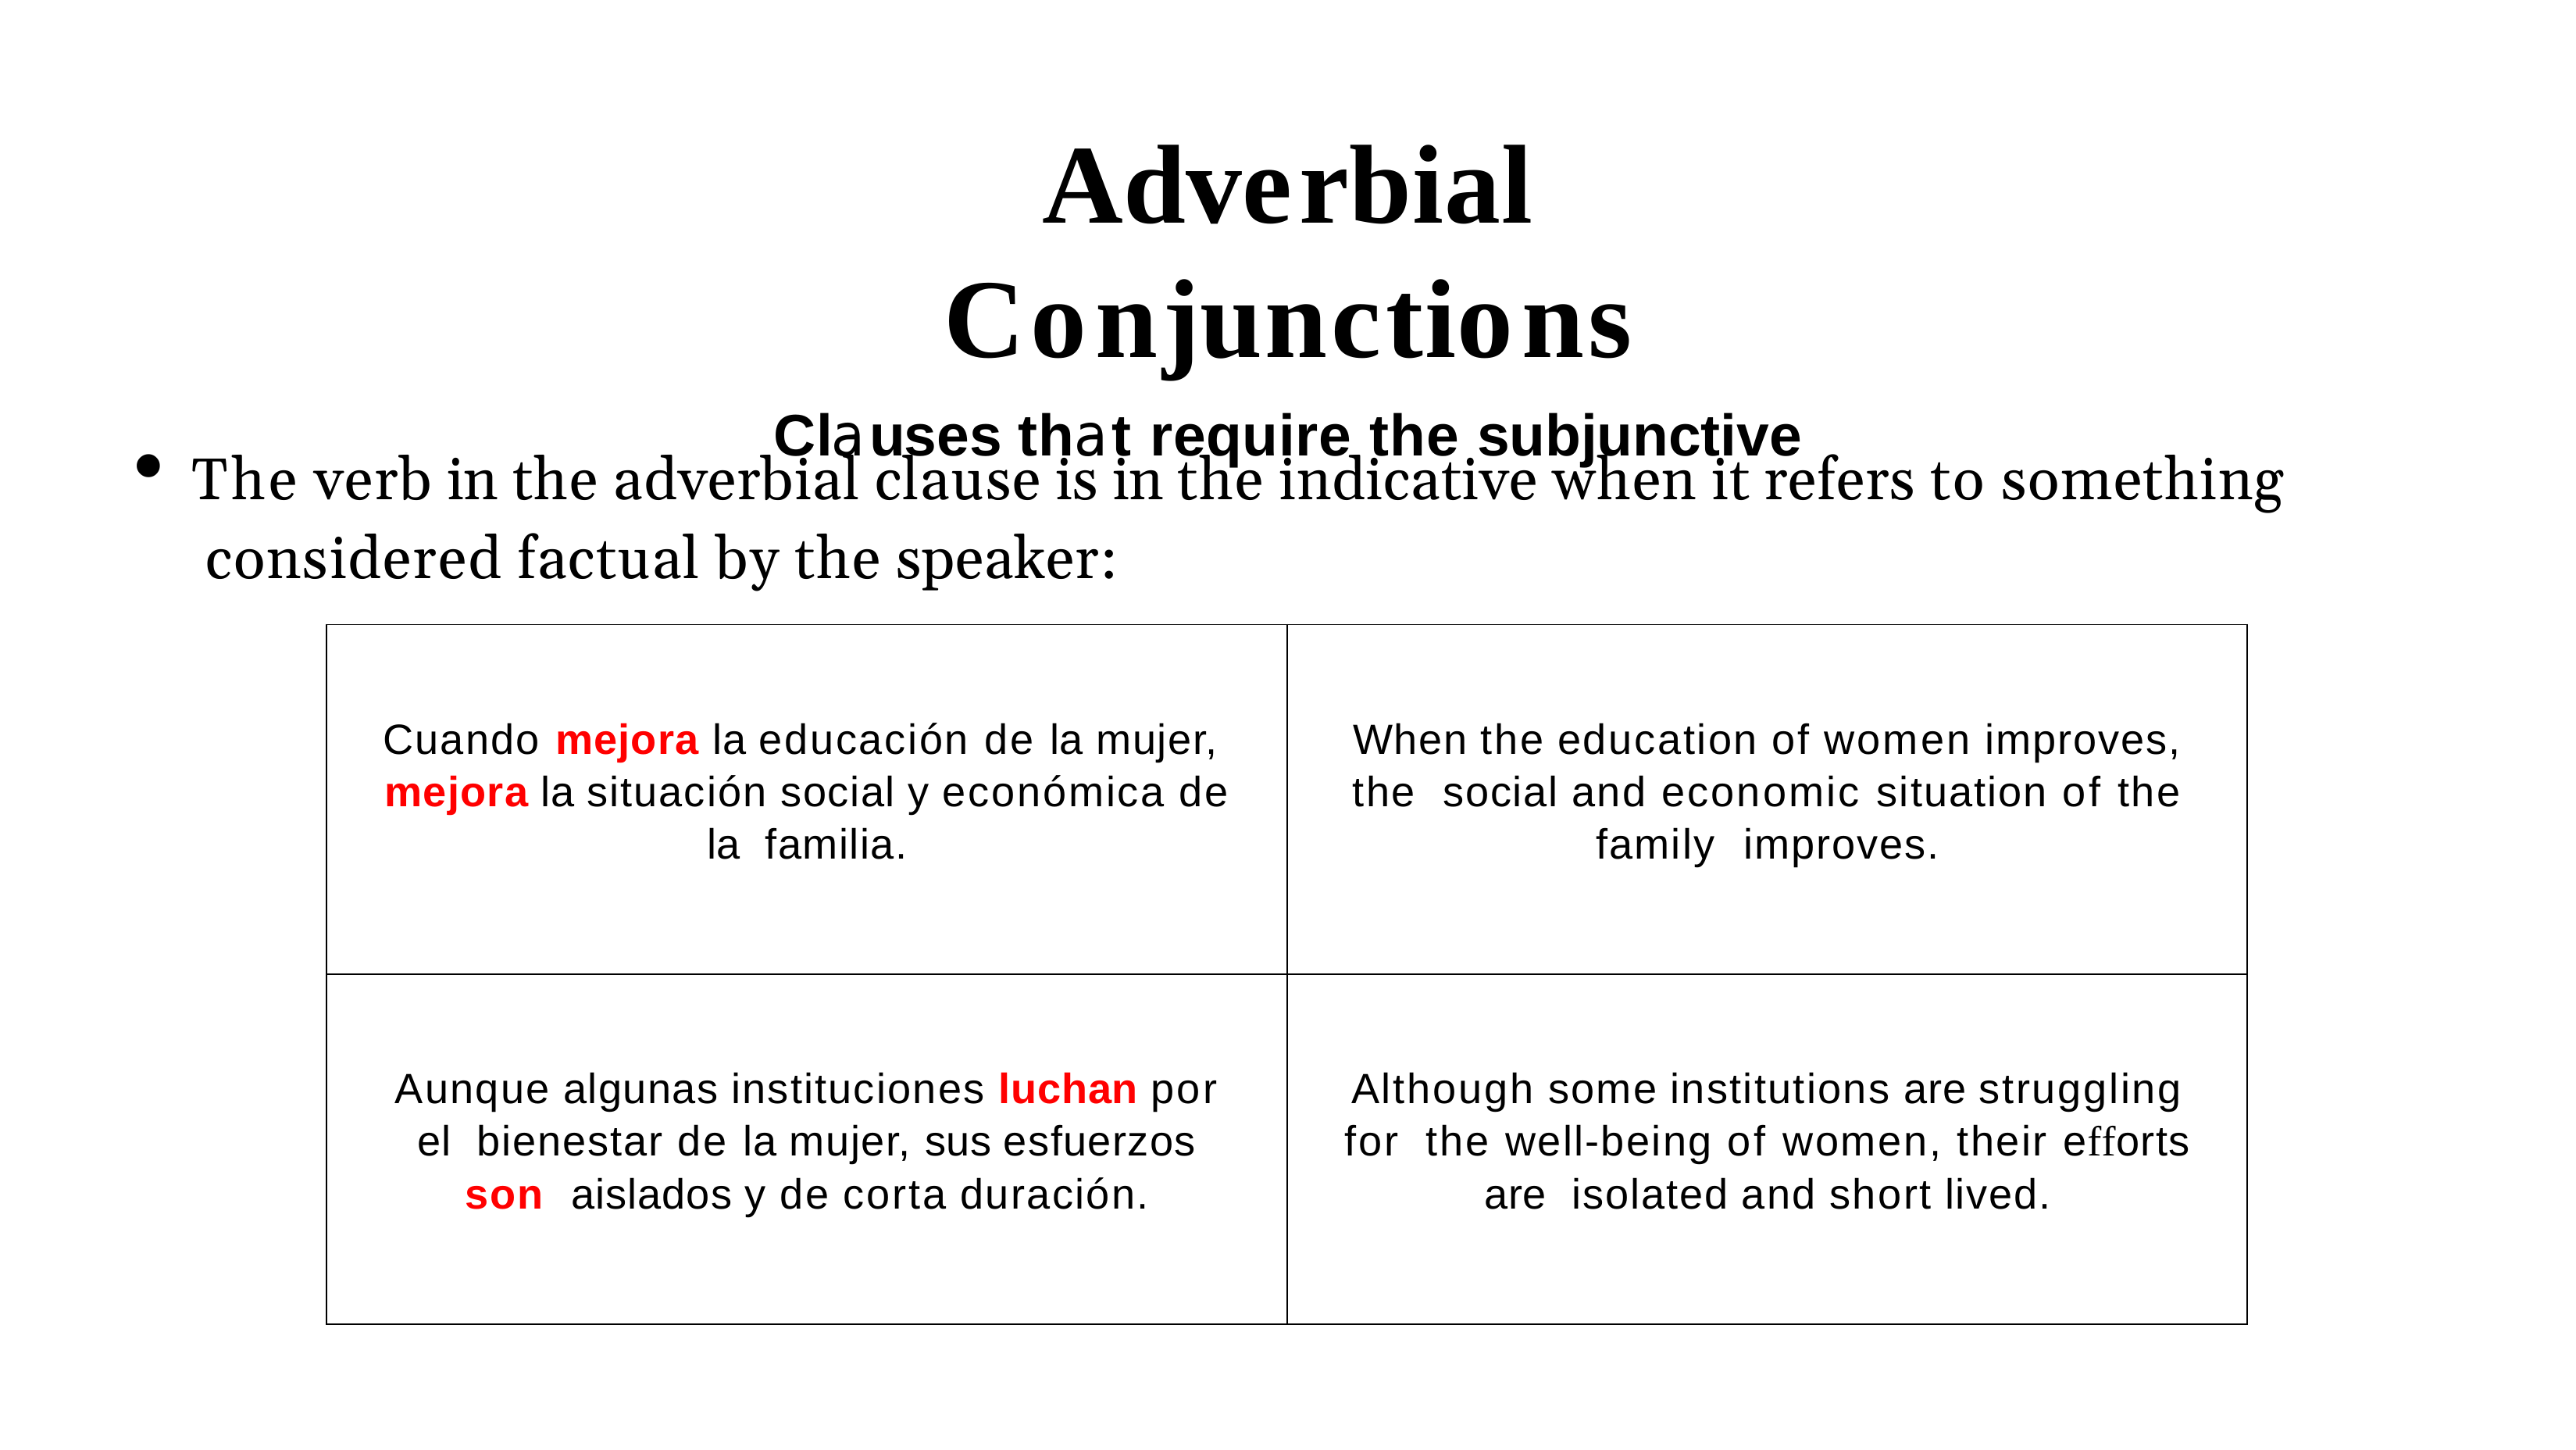

# Adverbial Conjunctions
Clauses that require the subjunctive
The verb in the adverbial clause is in the indicative when it refers to something  considered factual by the speaker:
| Cuando mejora la educación de la mujer, mejora la situación social y económica de la familia. | When the education of women improves, the social and economic situation of the family improves. |
| --- | --- |
| Aunque algunas instituciones luchan por el bienestar de la mujer, sus esfuerzos son aislados y de corta duración. | Although some institutions are struggling for the well-being of women, their efforts are isolated and short lived. |